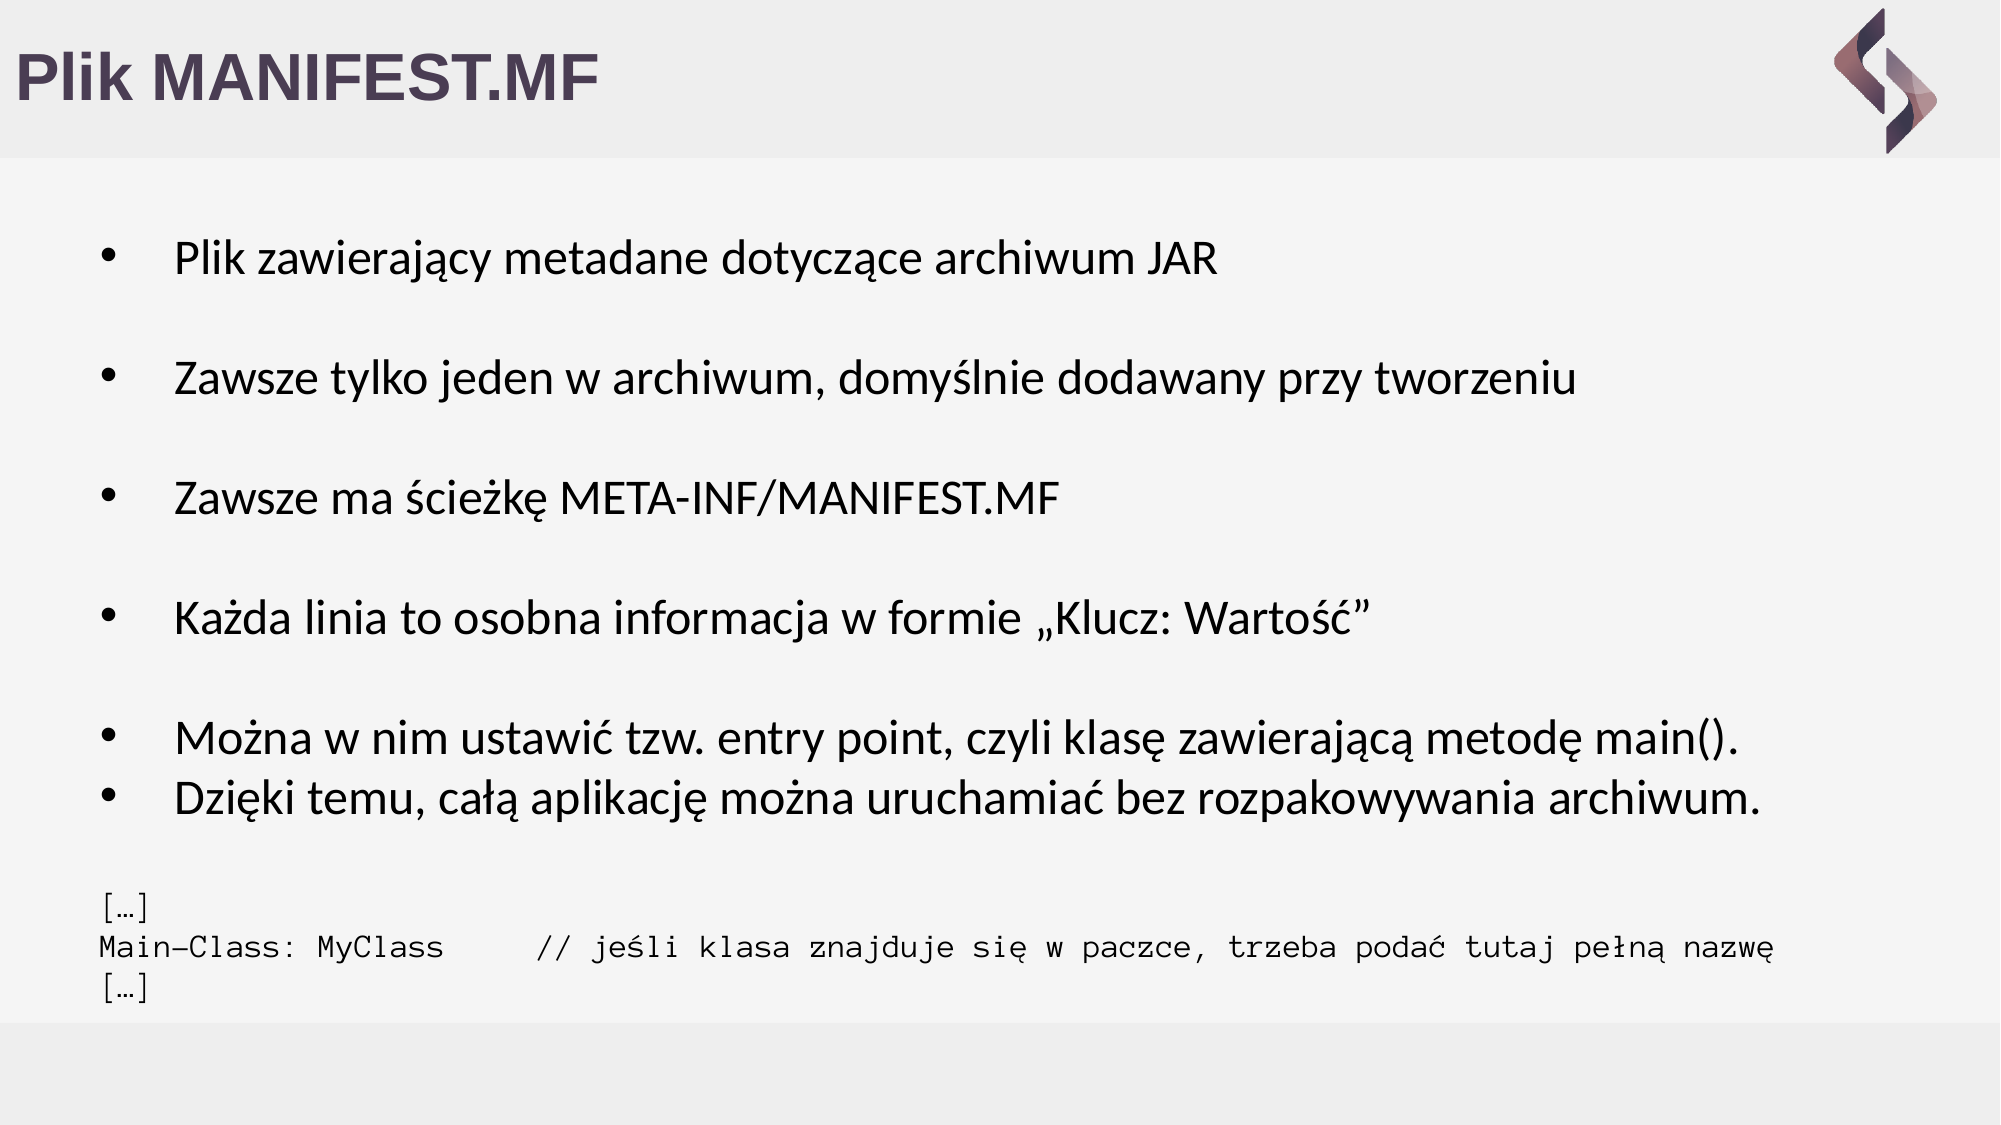

# Plik MANIFEST.MF
Plik zawierający metadane dotyczące archiwum JAR

Zawsze tylko jeden w archiwum, domyślnie dodawany przy tworzeniu

Zawsze ma ścieżkę META-INF/MANIFEST.MF

Każda linia to osobna informacja w formie „Klucz: Wartość”

Można w nim ustawić tzw. entry point, czyli klasę zawierającą metodę main().
Dzięki temu, całą aplikację można uruchamiać bez rozpakowywania archiwum.

[…]
Main-Class: MyClass     // jeśli klasa znajduje się w paczce, trzeba podać tutaj pełną nazwę
[…]